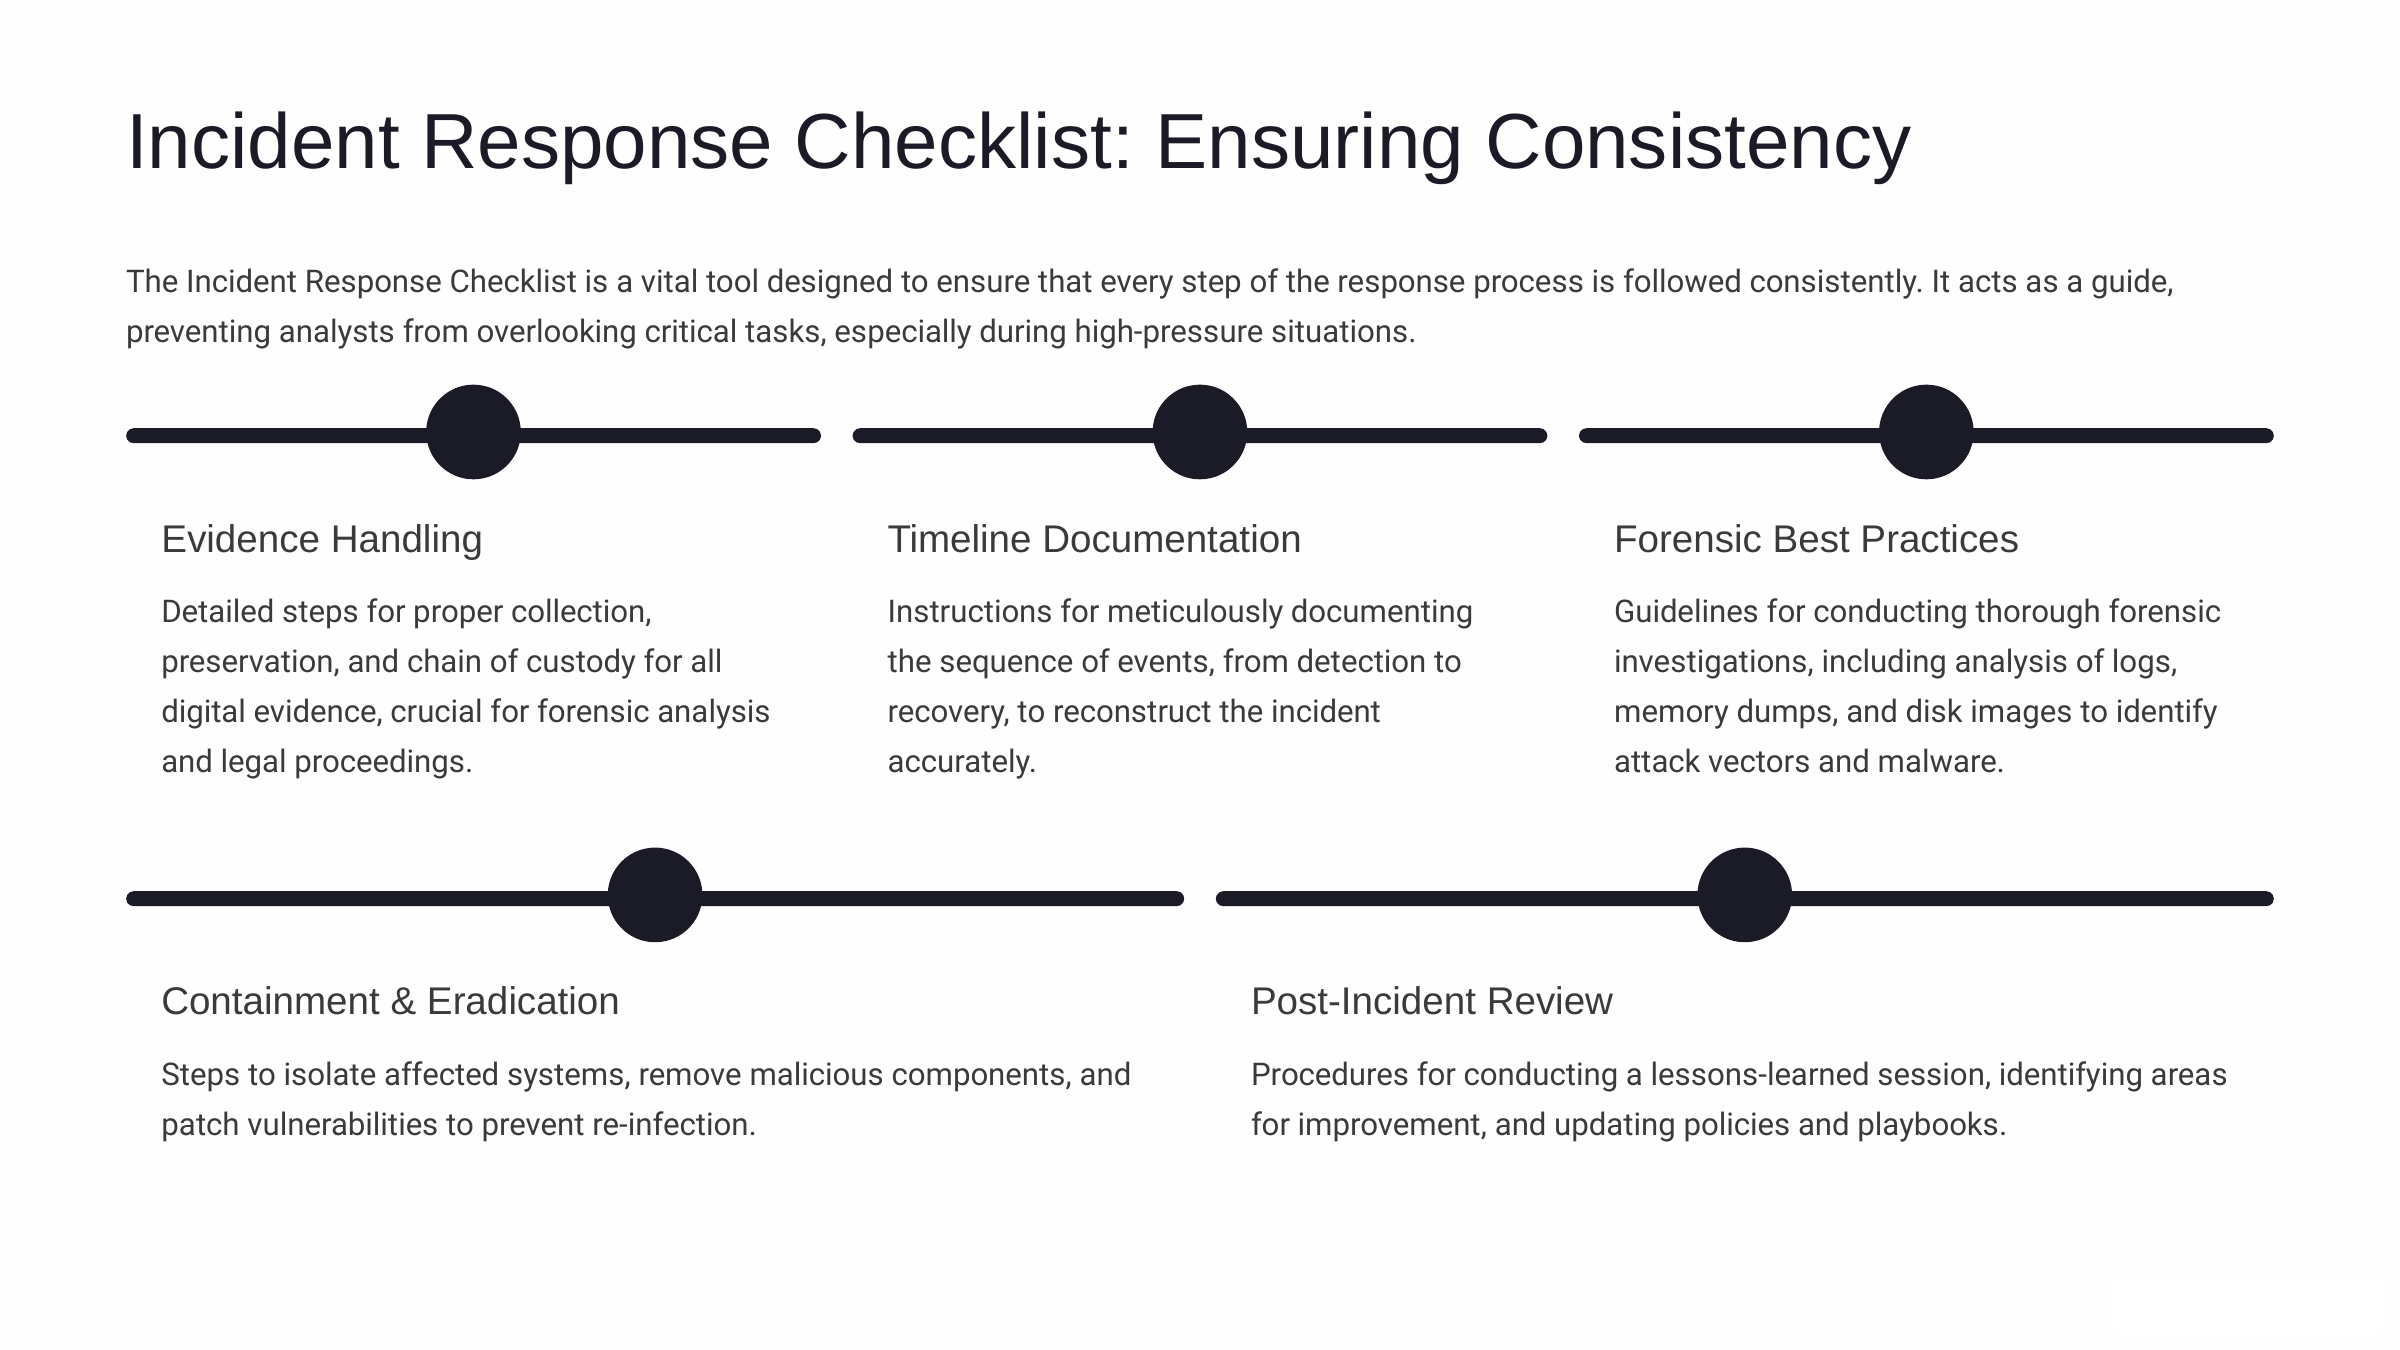

Incident Response Checklist: Ensuring Consistency
The Incident Response Checklist is a vital tool designed to ensure that every step of the response process is followed consistently. It acts as a guide, preventing analysts from overlooking critical tasks, especially during high-pressure situations.

Evidence Handling
Timeline Documentation
Forensic Best Practices
Detailed steps for proper collection, preservation, and chain of custody for all digital evidence, crucial for forensic analysis and legal proceedings.
Instructions for meticulously documenting the sequence of events, from detection to recovery, to reconstruct the incident accurately.
Guidelines for conducting thorough forensic investigations, including analysis of logs, memory dumps, and disk images to identify attack vectors and malware.

Containment & Eradication
Post-Incident Review
Steps to isolate affected systems, remove malicious components, and patch vulnerabilities to prevent re-infection.
Procedures for conducting a lessons-learned session, identifying areas for improvement, and updating policies and playbooks.